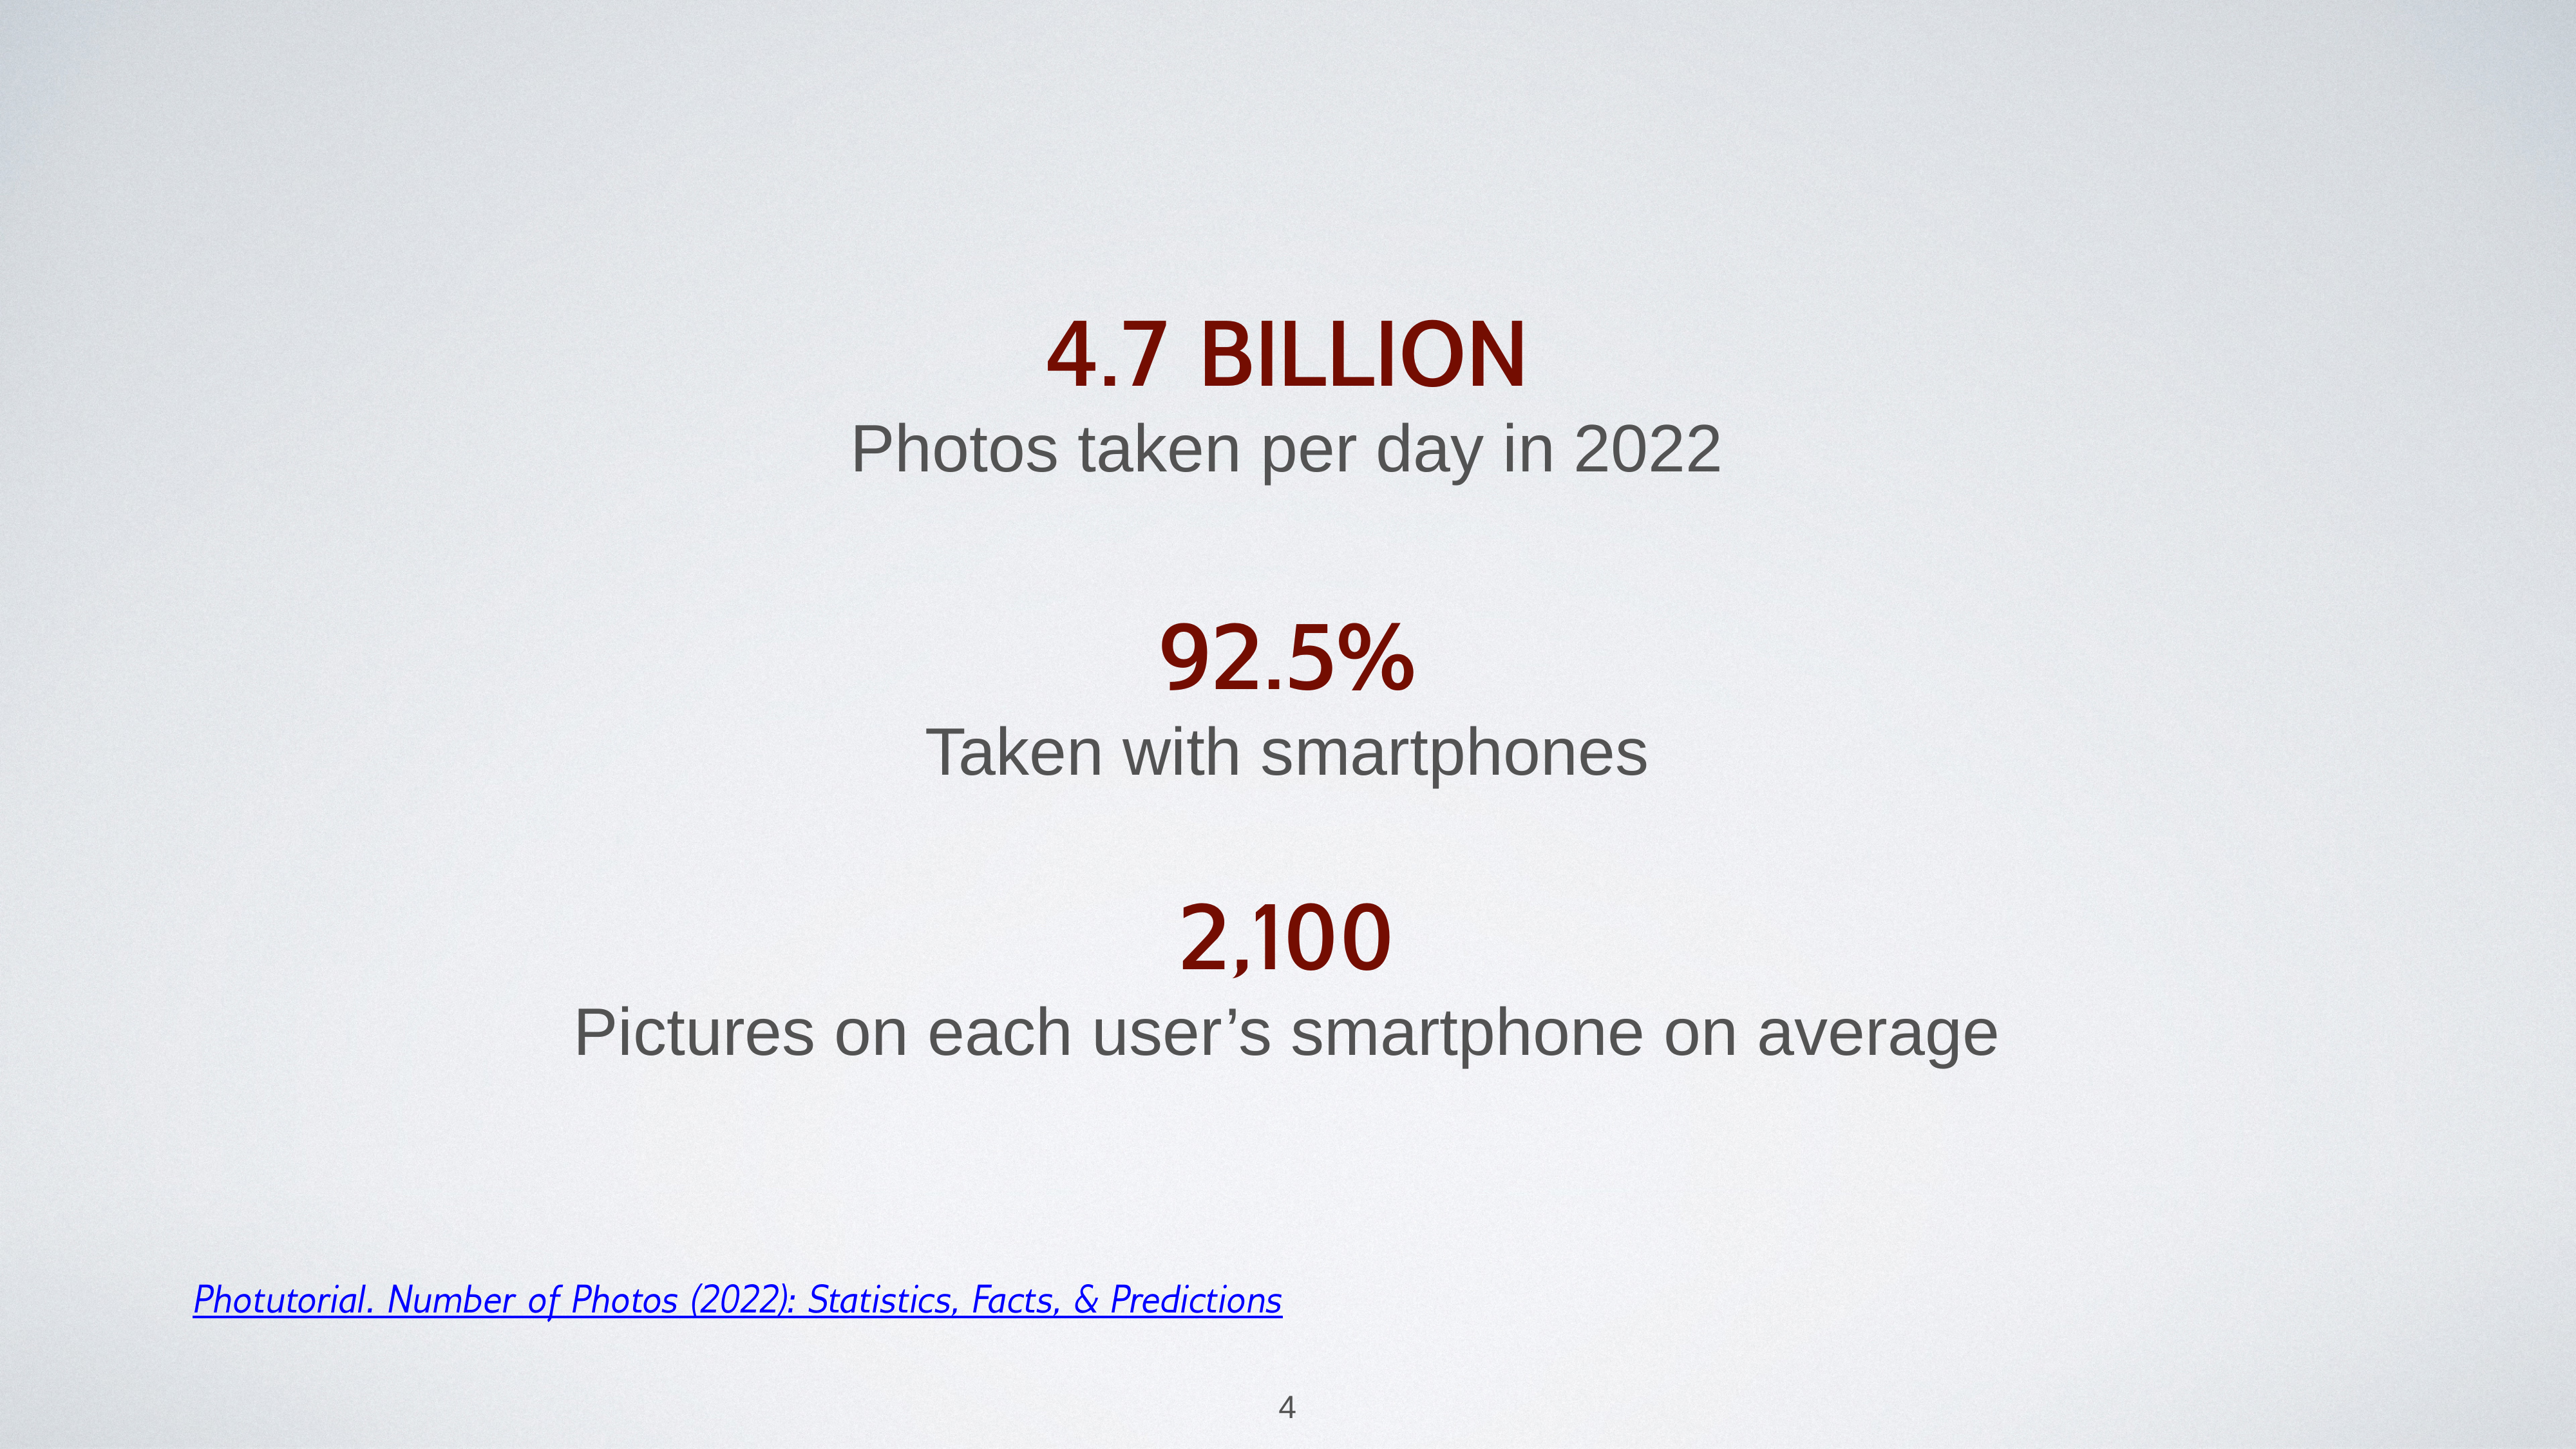

4.7 BILLION
Photos taken per day in 2022
92.5%
Taken with smartphones
2,100
Pictures on each user’s smartphone on average
Photutorial. Number of Photos (2022): Statistics, Facts, & Predictions
4